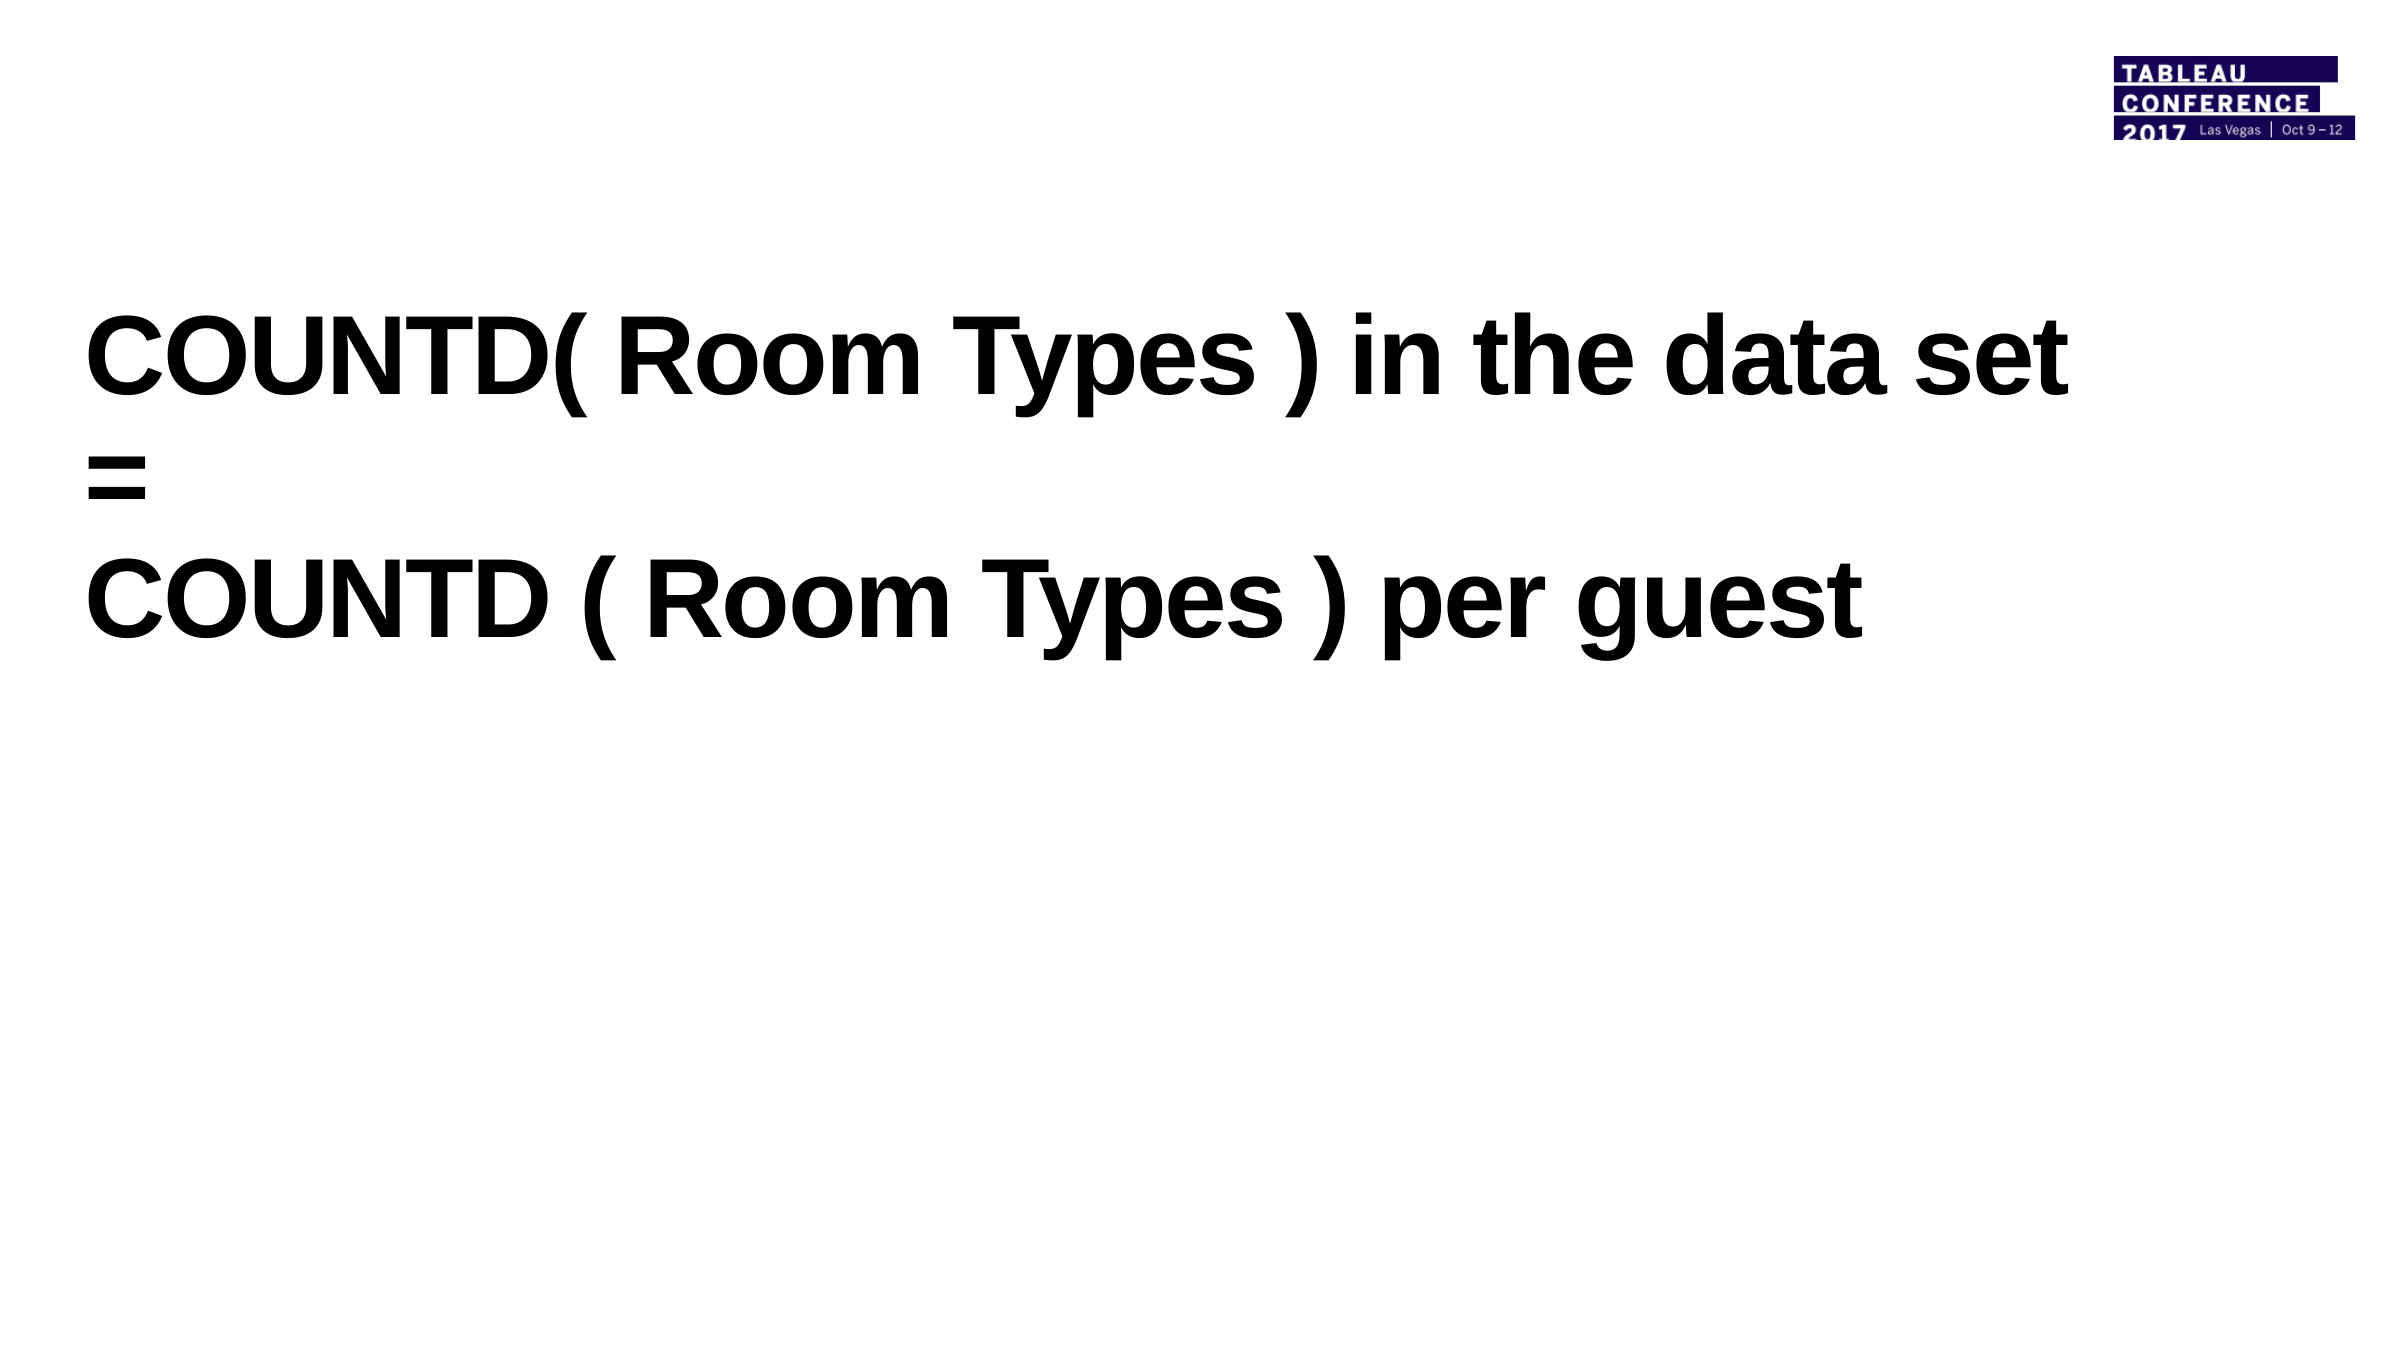

# COUNTD( Room Types ) in the data set = COUNTD ( Room Types ) per guest